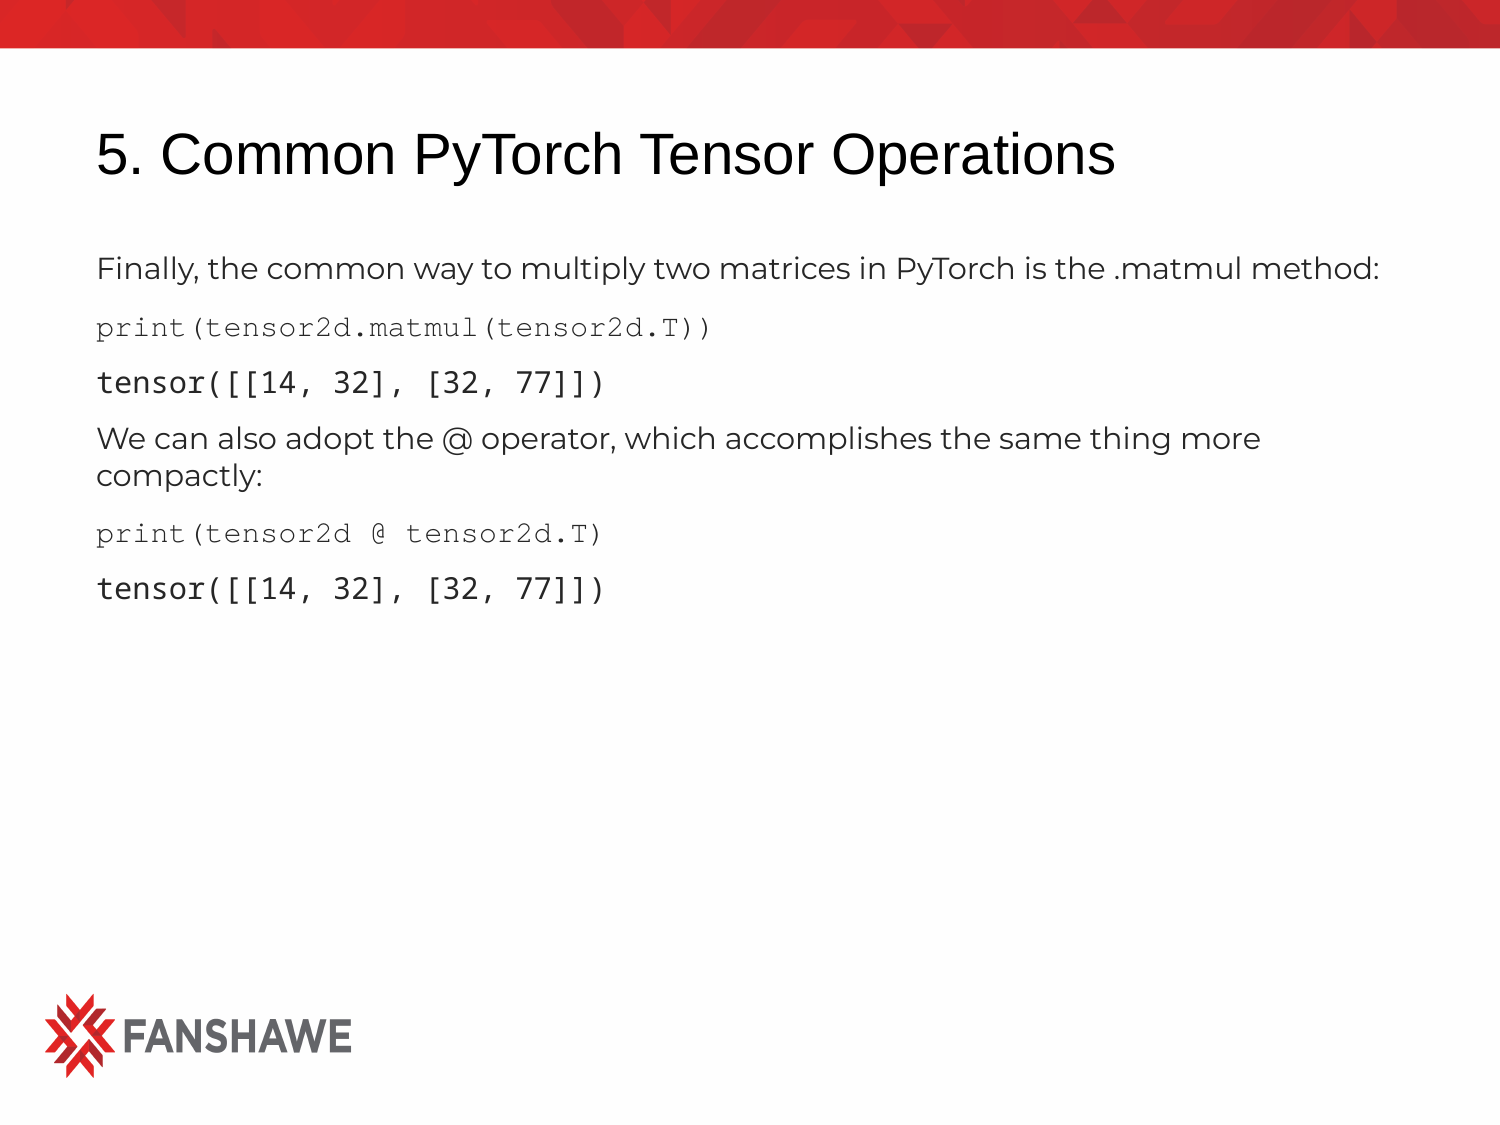

# 5. Common PyTorch Tensor Operations
Finally, the common way to multiply two matrices in PyTorch is the .matmul method:
print(tensor2d.matmul(tensor2d.T))
tensor([[14, 32], [32, 77]])
We can also adopt the @ operator, which accomplishes the same thing more compactly:
print(tensor2d @ tensor2d.T)
tensor([[14, 32], [32, 77]])